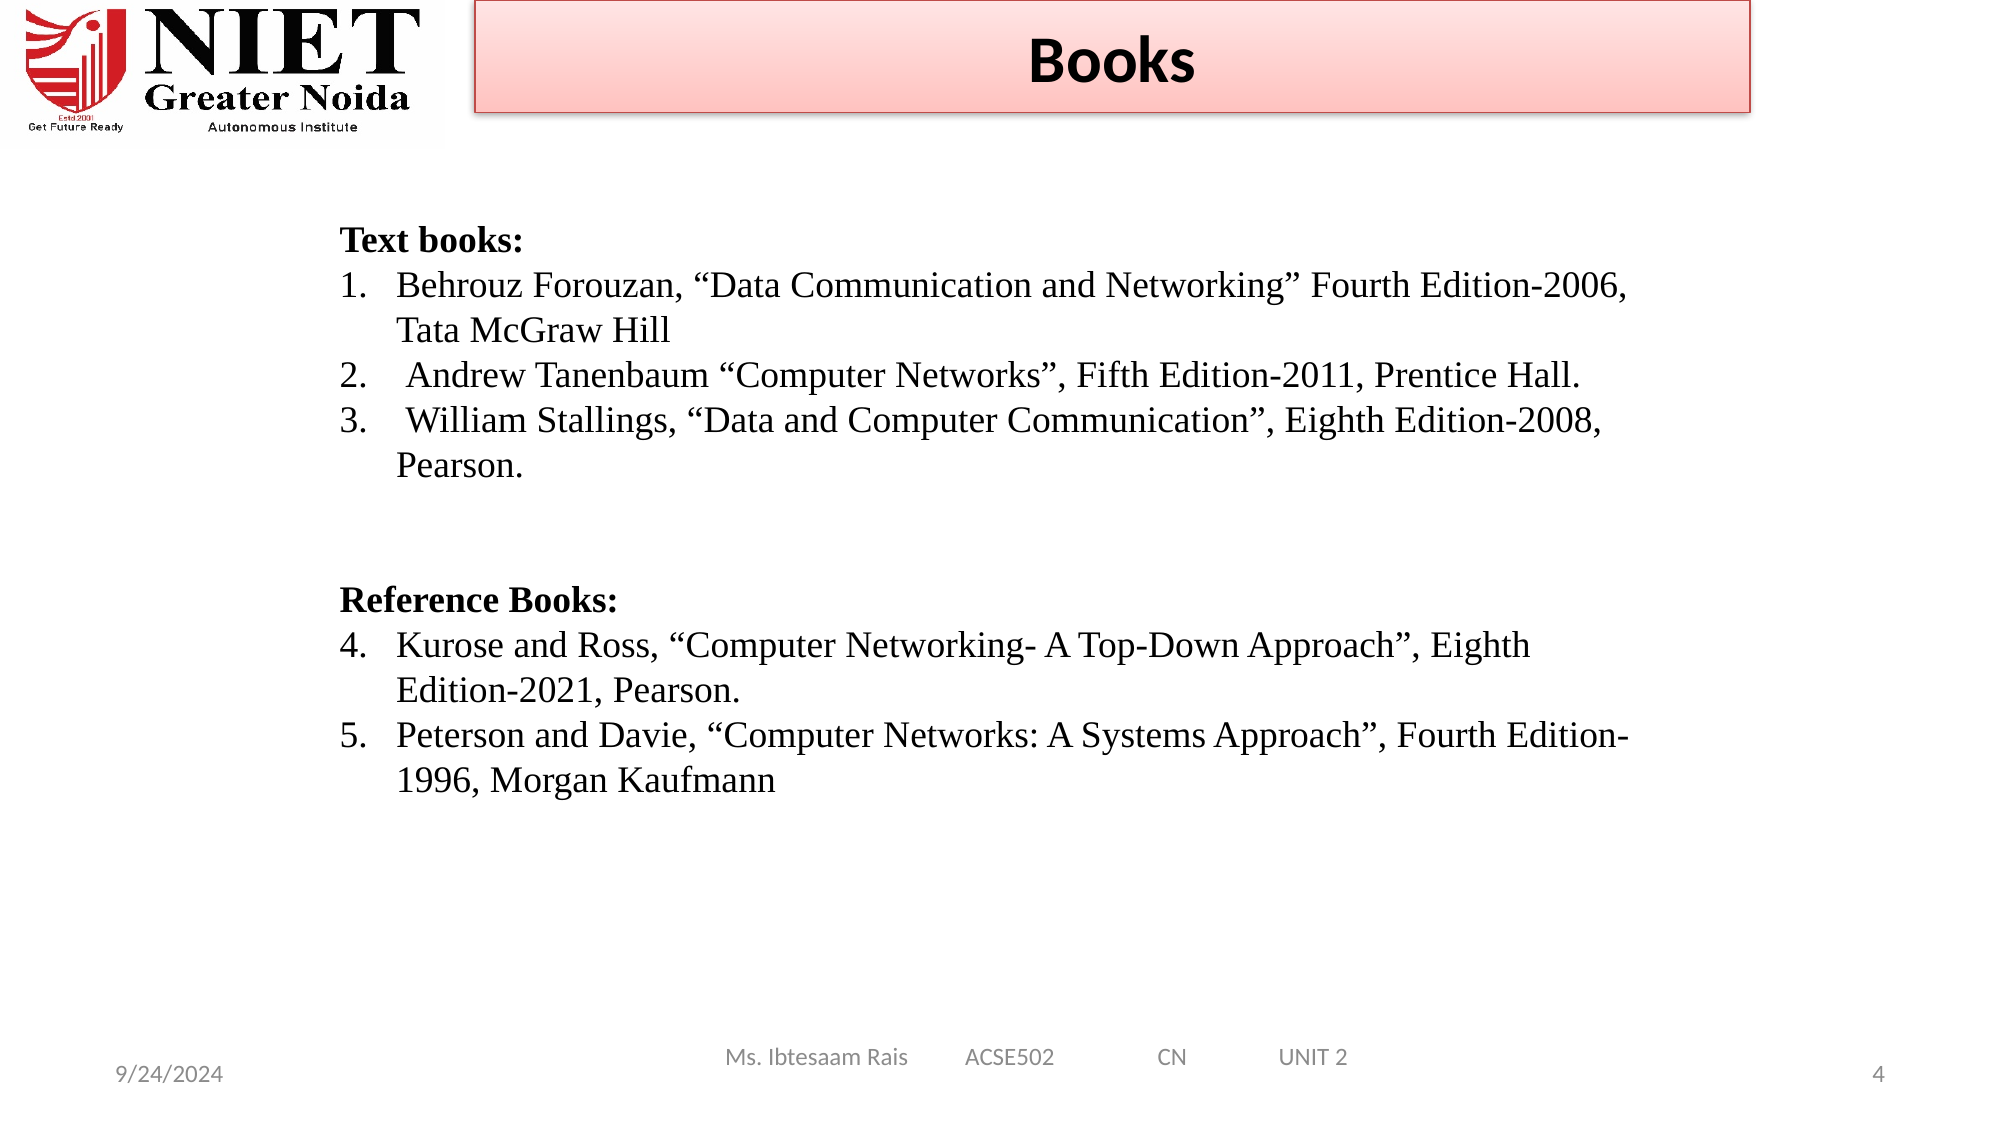

Books
Text books:
Behrouz Forouzan, “Data Communication and Networking” Fourth Edition-2006, Tata McGraw Hill
 Andrew Tanenbaum “Computer Networks”, Fifth Edition-2011, Prentice Hall.
 William Stallings, “Data and Computer Communication”, Eighth Edition-2008, Pearson.

Reference Books:
Kurose and Ross, “Computer Networking- A Top-Down Approach”, Eighth Edition-2021, Pearson.
Peterson and Davie, “Computer Networks: A Systems Approach”, Fourth Edition-1996, Morgan Kaufmann
Ms. Ibtesaam Rais          ACSE502                  CN                UNIT 2
9/24/2024
4